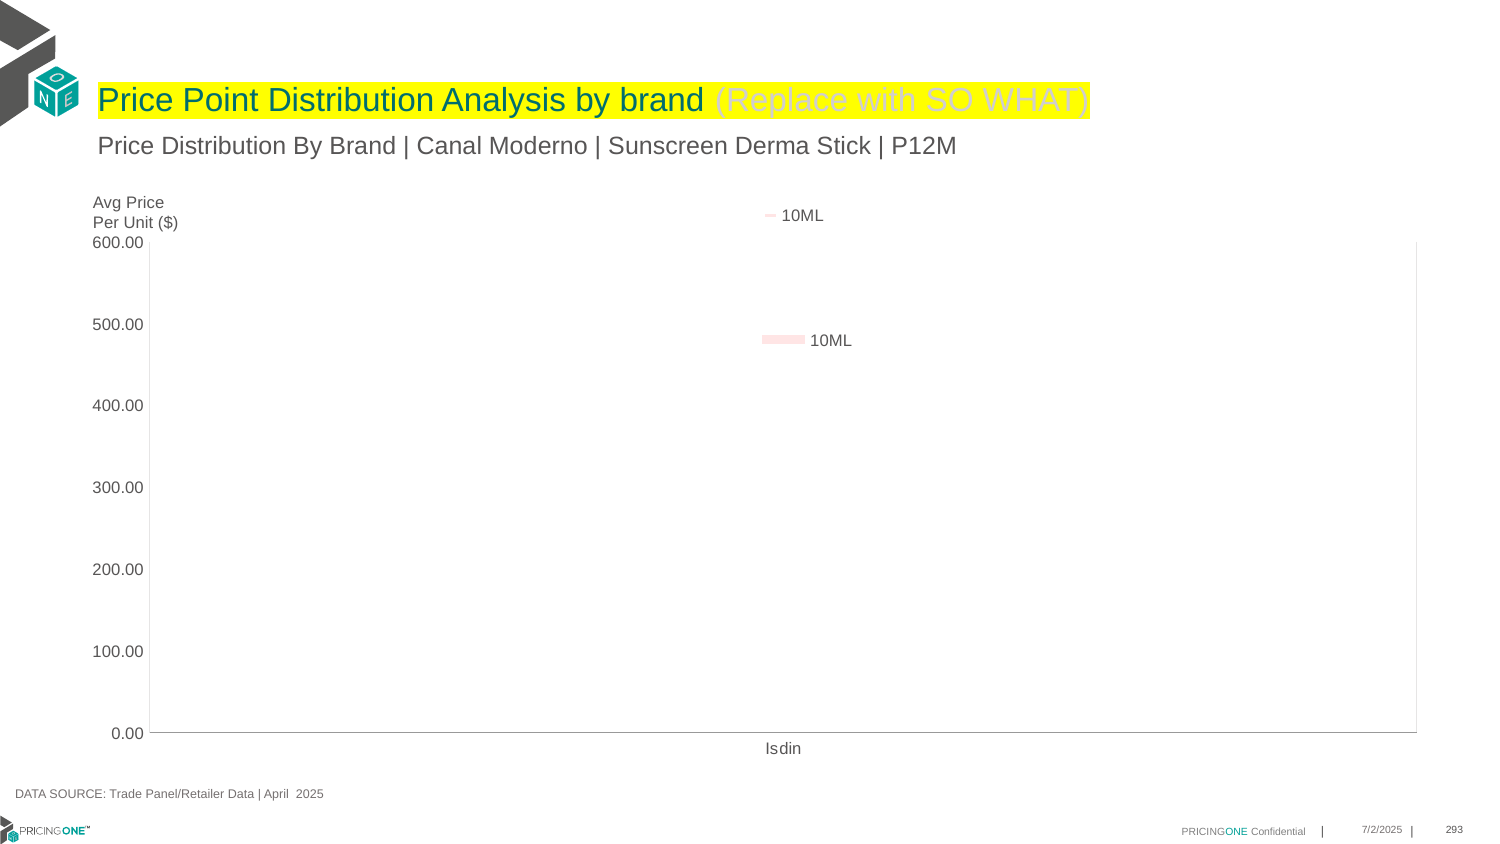

# Price Point Distribution Analysis by brand (Replace with SO WHAT)
Price Distribution By Brand | Canal Moderno | Sunscreen Derma Stick | P12M

### Chart

| Category | 10ML |
|---|---|
| Isdin | 480.5271 |
Avg Price
Per Unit ($)
DATA SOURCE: Trade Panel/Retailer Data | April  2025
7/2/2025
293